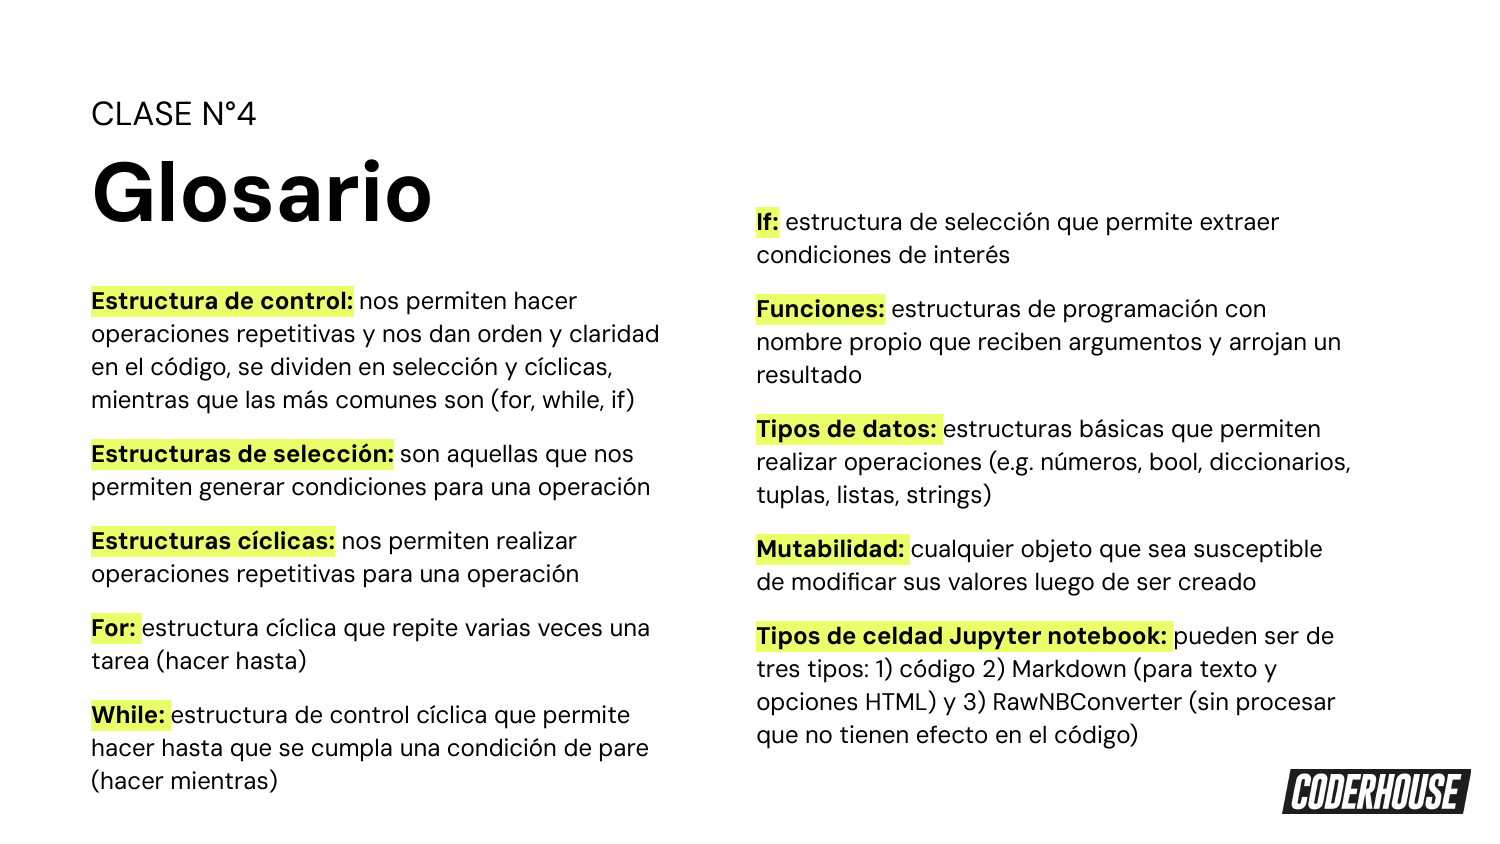

CLASE N°4
Glosario
If: estructura de selección que permite extraer condiciones de interés
Funciones: estructuras de programación con nombre propio que reciben argumentos y arrojan un resultado
Tipos de datos: estructuras básicas que permiten realizar operaciones (e.g. números, bool, diccionarios, tuplas, listas, strings)
Mutabilidad: cualquier objeto que sea susceptible de modificar sus valores luego de ser creado
Tipos de celdad Jupyter notebook: pueden ser de tres tipos: 1) código 2) Markdown (para texto y opciones HTML) y 3) RawNBConverter (sin procesar que no tienen efecto en el código)

Estructura de control: nos permiten hacer operaciones repetitivas y nos dan orden y claridad en el código, se dividen en selección y cíclicas, mientras que las más comunes son (for, while, if)
Estructuras de selección: son aquellas que nos permiten generar condiciones para una operación
Estructuras cíclicas: nos permiten realizar operaciones repetitivas para una operación
For: estructura cíclica que repite varias veces una tarea (hacer hasta)
While: estructura de control cíclica que permite hacer hasta que se cumpla una condición de pare (hacer mientras)